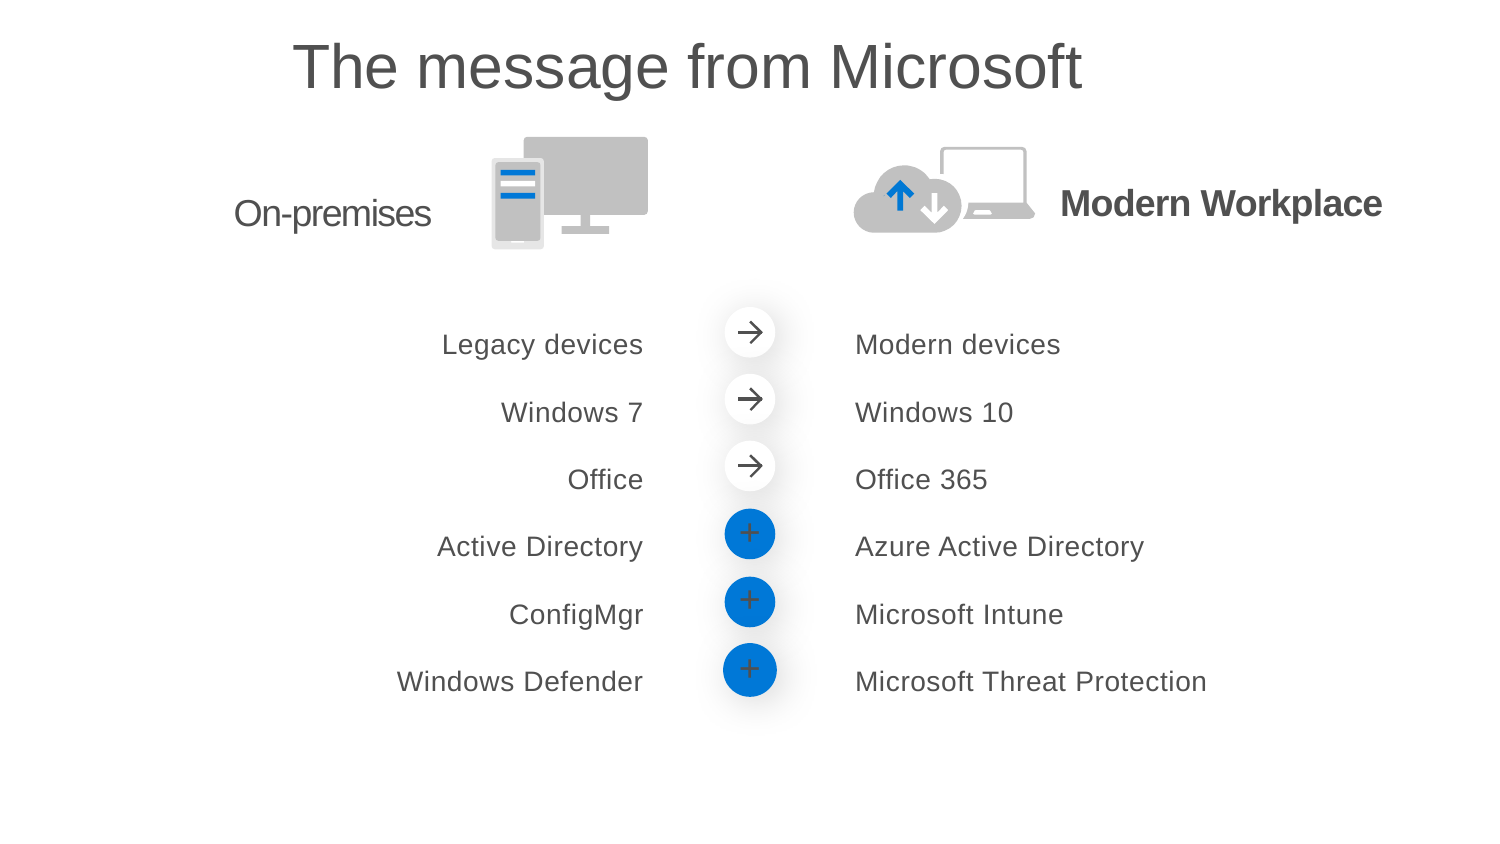

The message from Microsoft

# On-premises
Modern Workplace
Legacy devices
Windows 7
Office
Active Directory
ConfigMgr
Windows Defender
Modern devices
Windows 10
Office 365
Azure Active Directory
Microsoft Intune
Microsoft Threat Protection

+

+

+